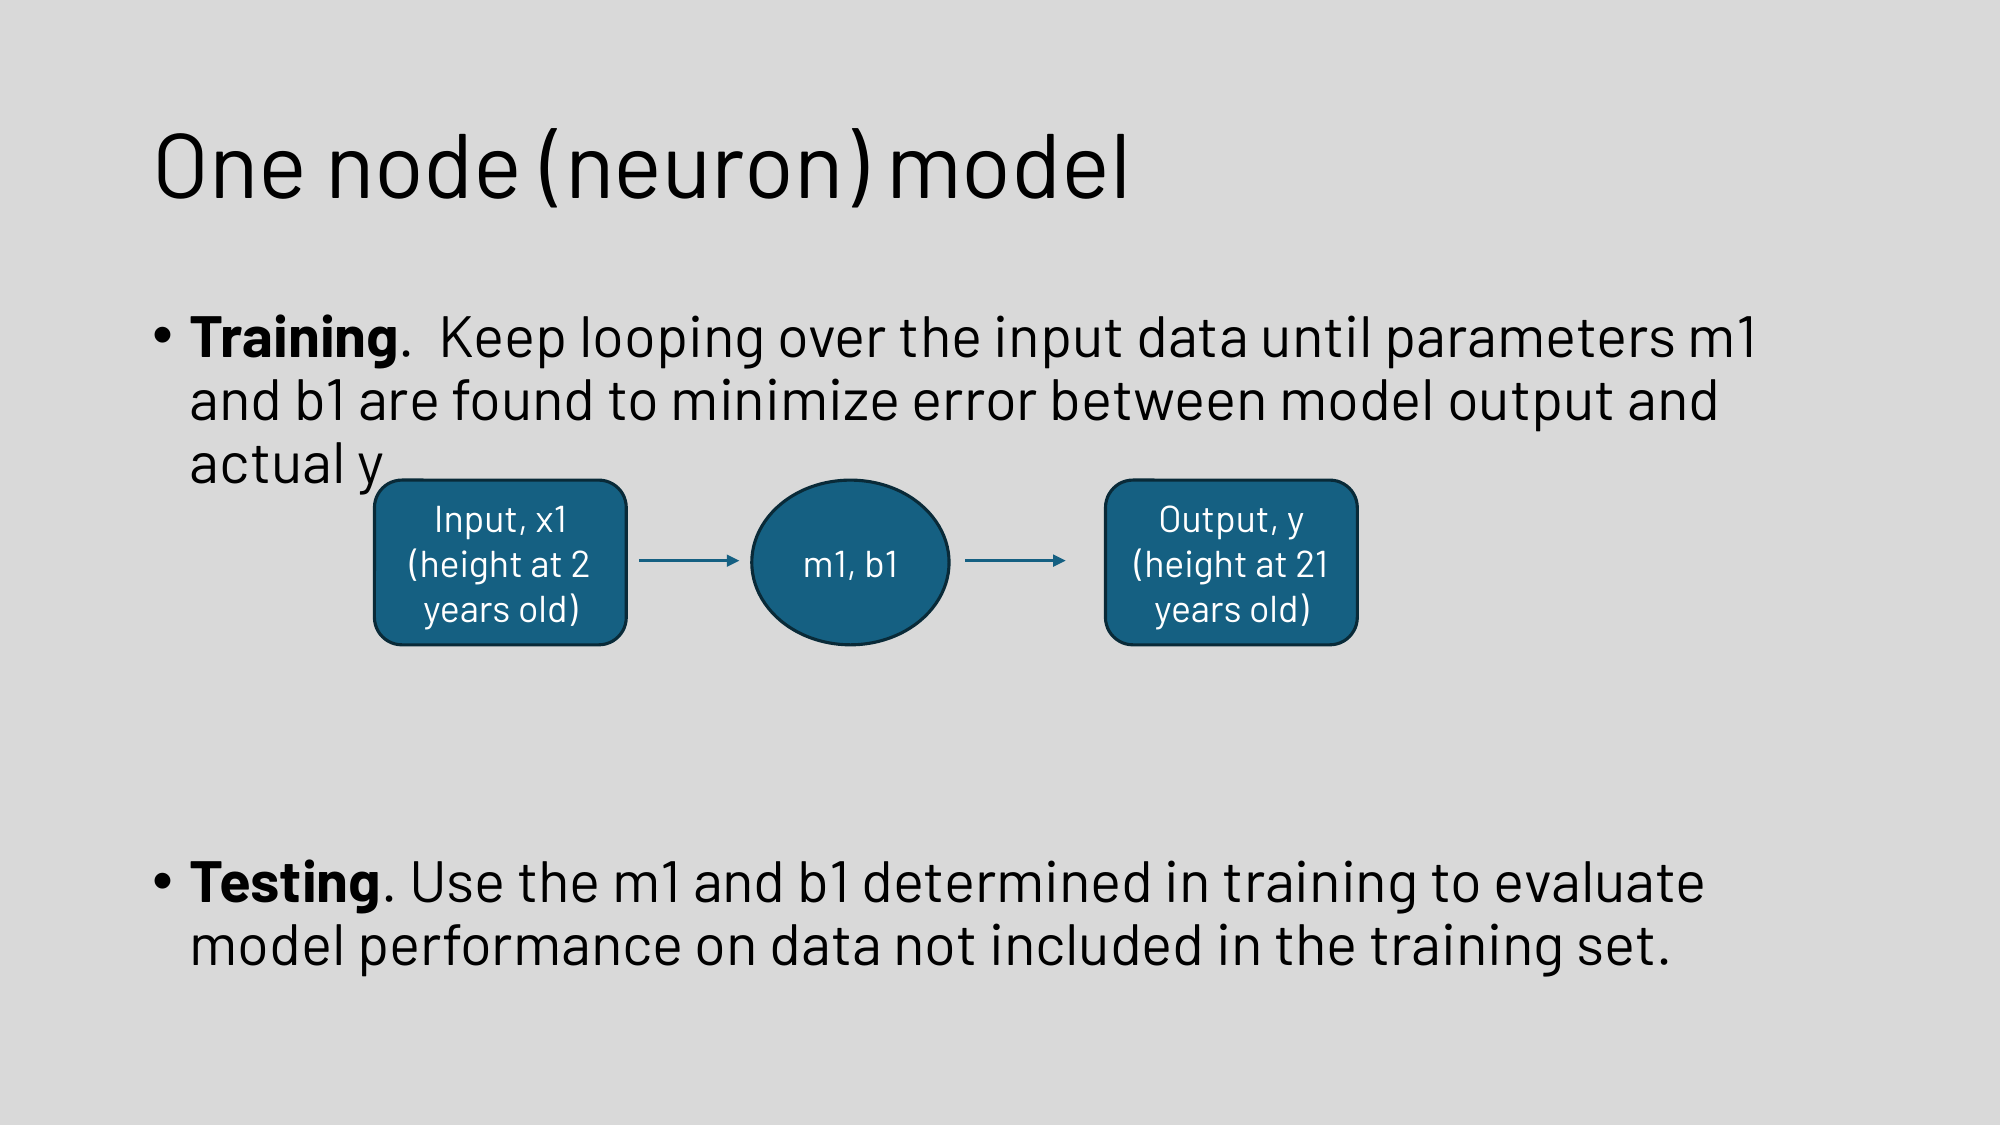

# One node (neuron) model
Training.  Keep looping over the input data until parameters m1 and b1 are found to minimize error between model output and actual y

Testing. Use the m1 and b1 determined in training to evaluate model performance on data not included in the training set.
m1, b1
Output, y
(height at 21 years old)
Input, x1
(height at 2 years old)